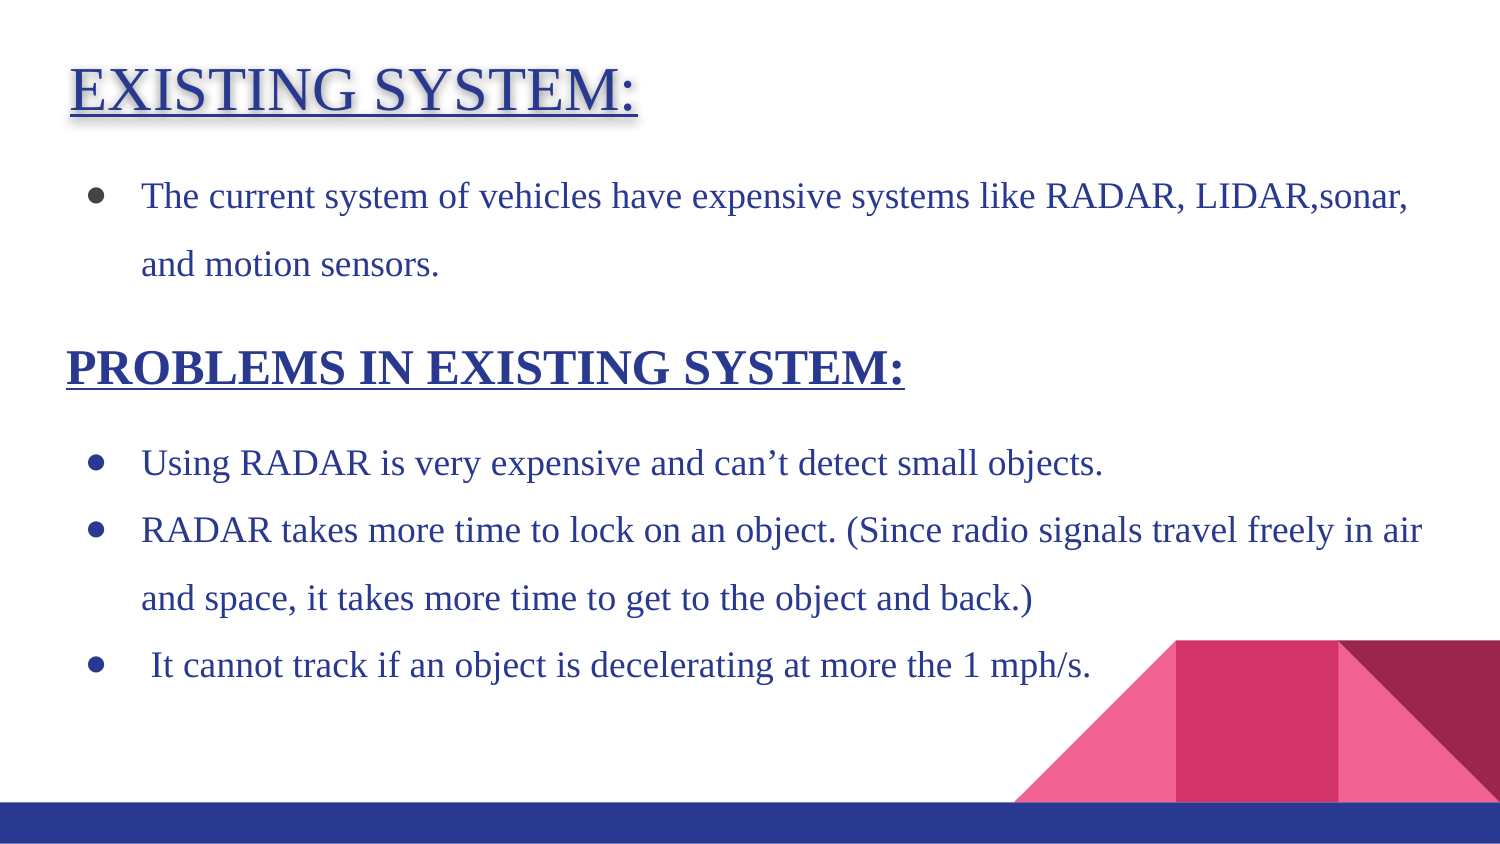

# EXISTING SYSTEM:
The current system of vehicles have expensive systems like RADAR, LIDAR,sonar, and motion sensors.
PROBLEMS IN EXISTING SYSTEM:
Using RADAR is very expensive and can’t detect small objects.
RADAR takes more time to lock on an object. (Since radio signals travel freely in air and space, it takes more time to get to the object and back.)
 It cannot track if an object is decelerating at more the 1 mph/s.